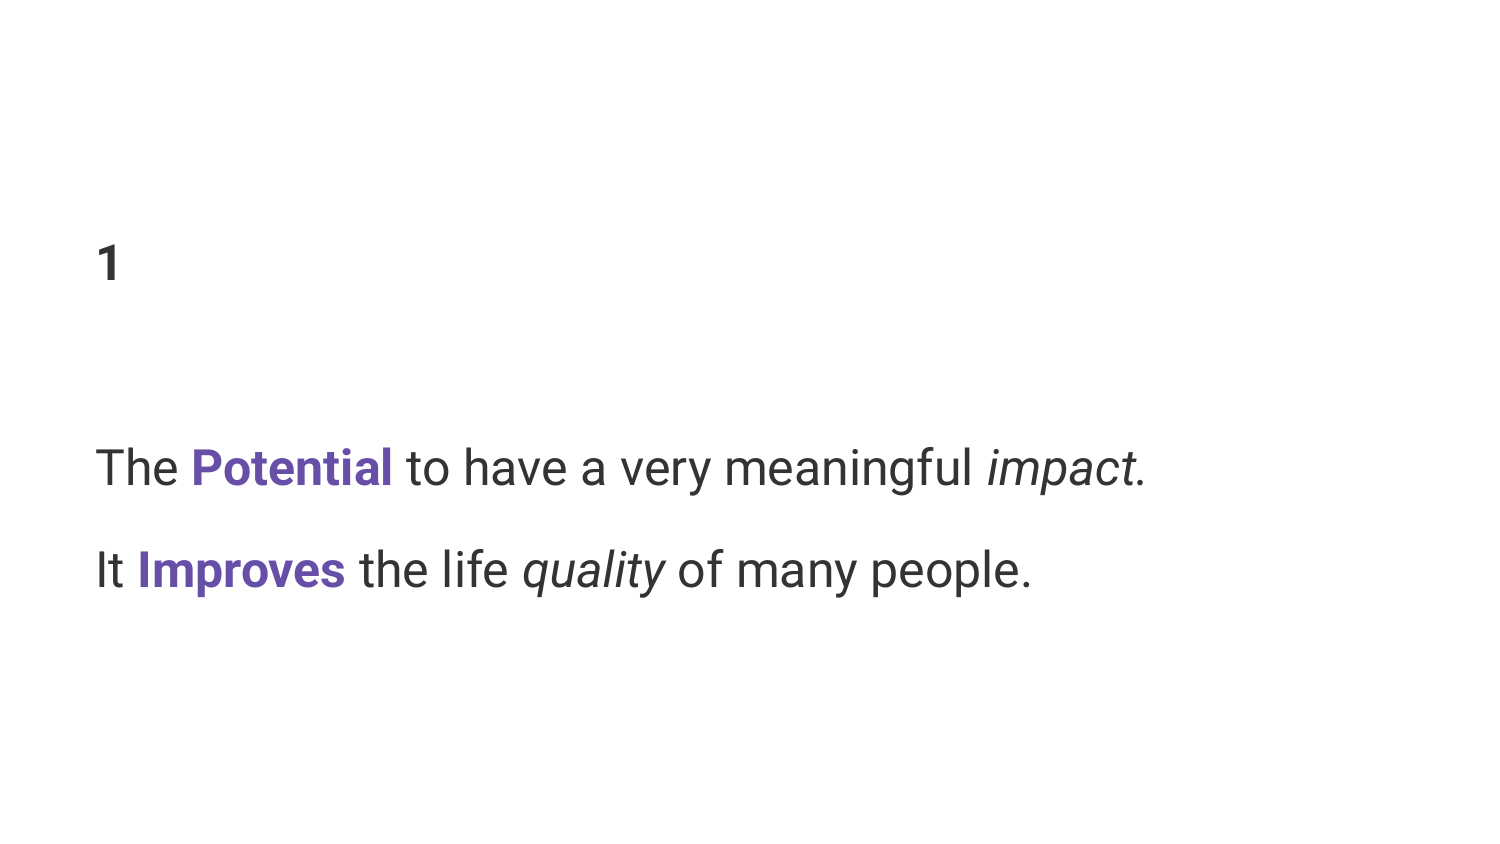

# 1

The Potential to have a very meaningful impact.
It Improves the life quality of many people.